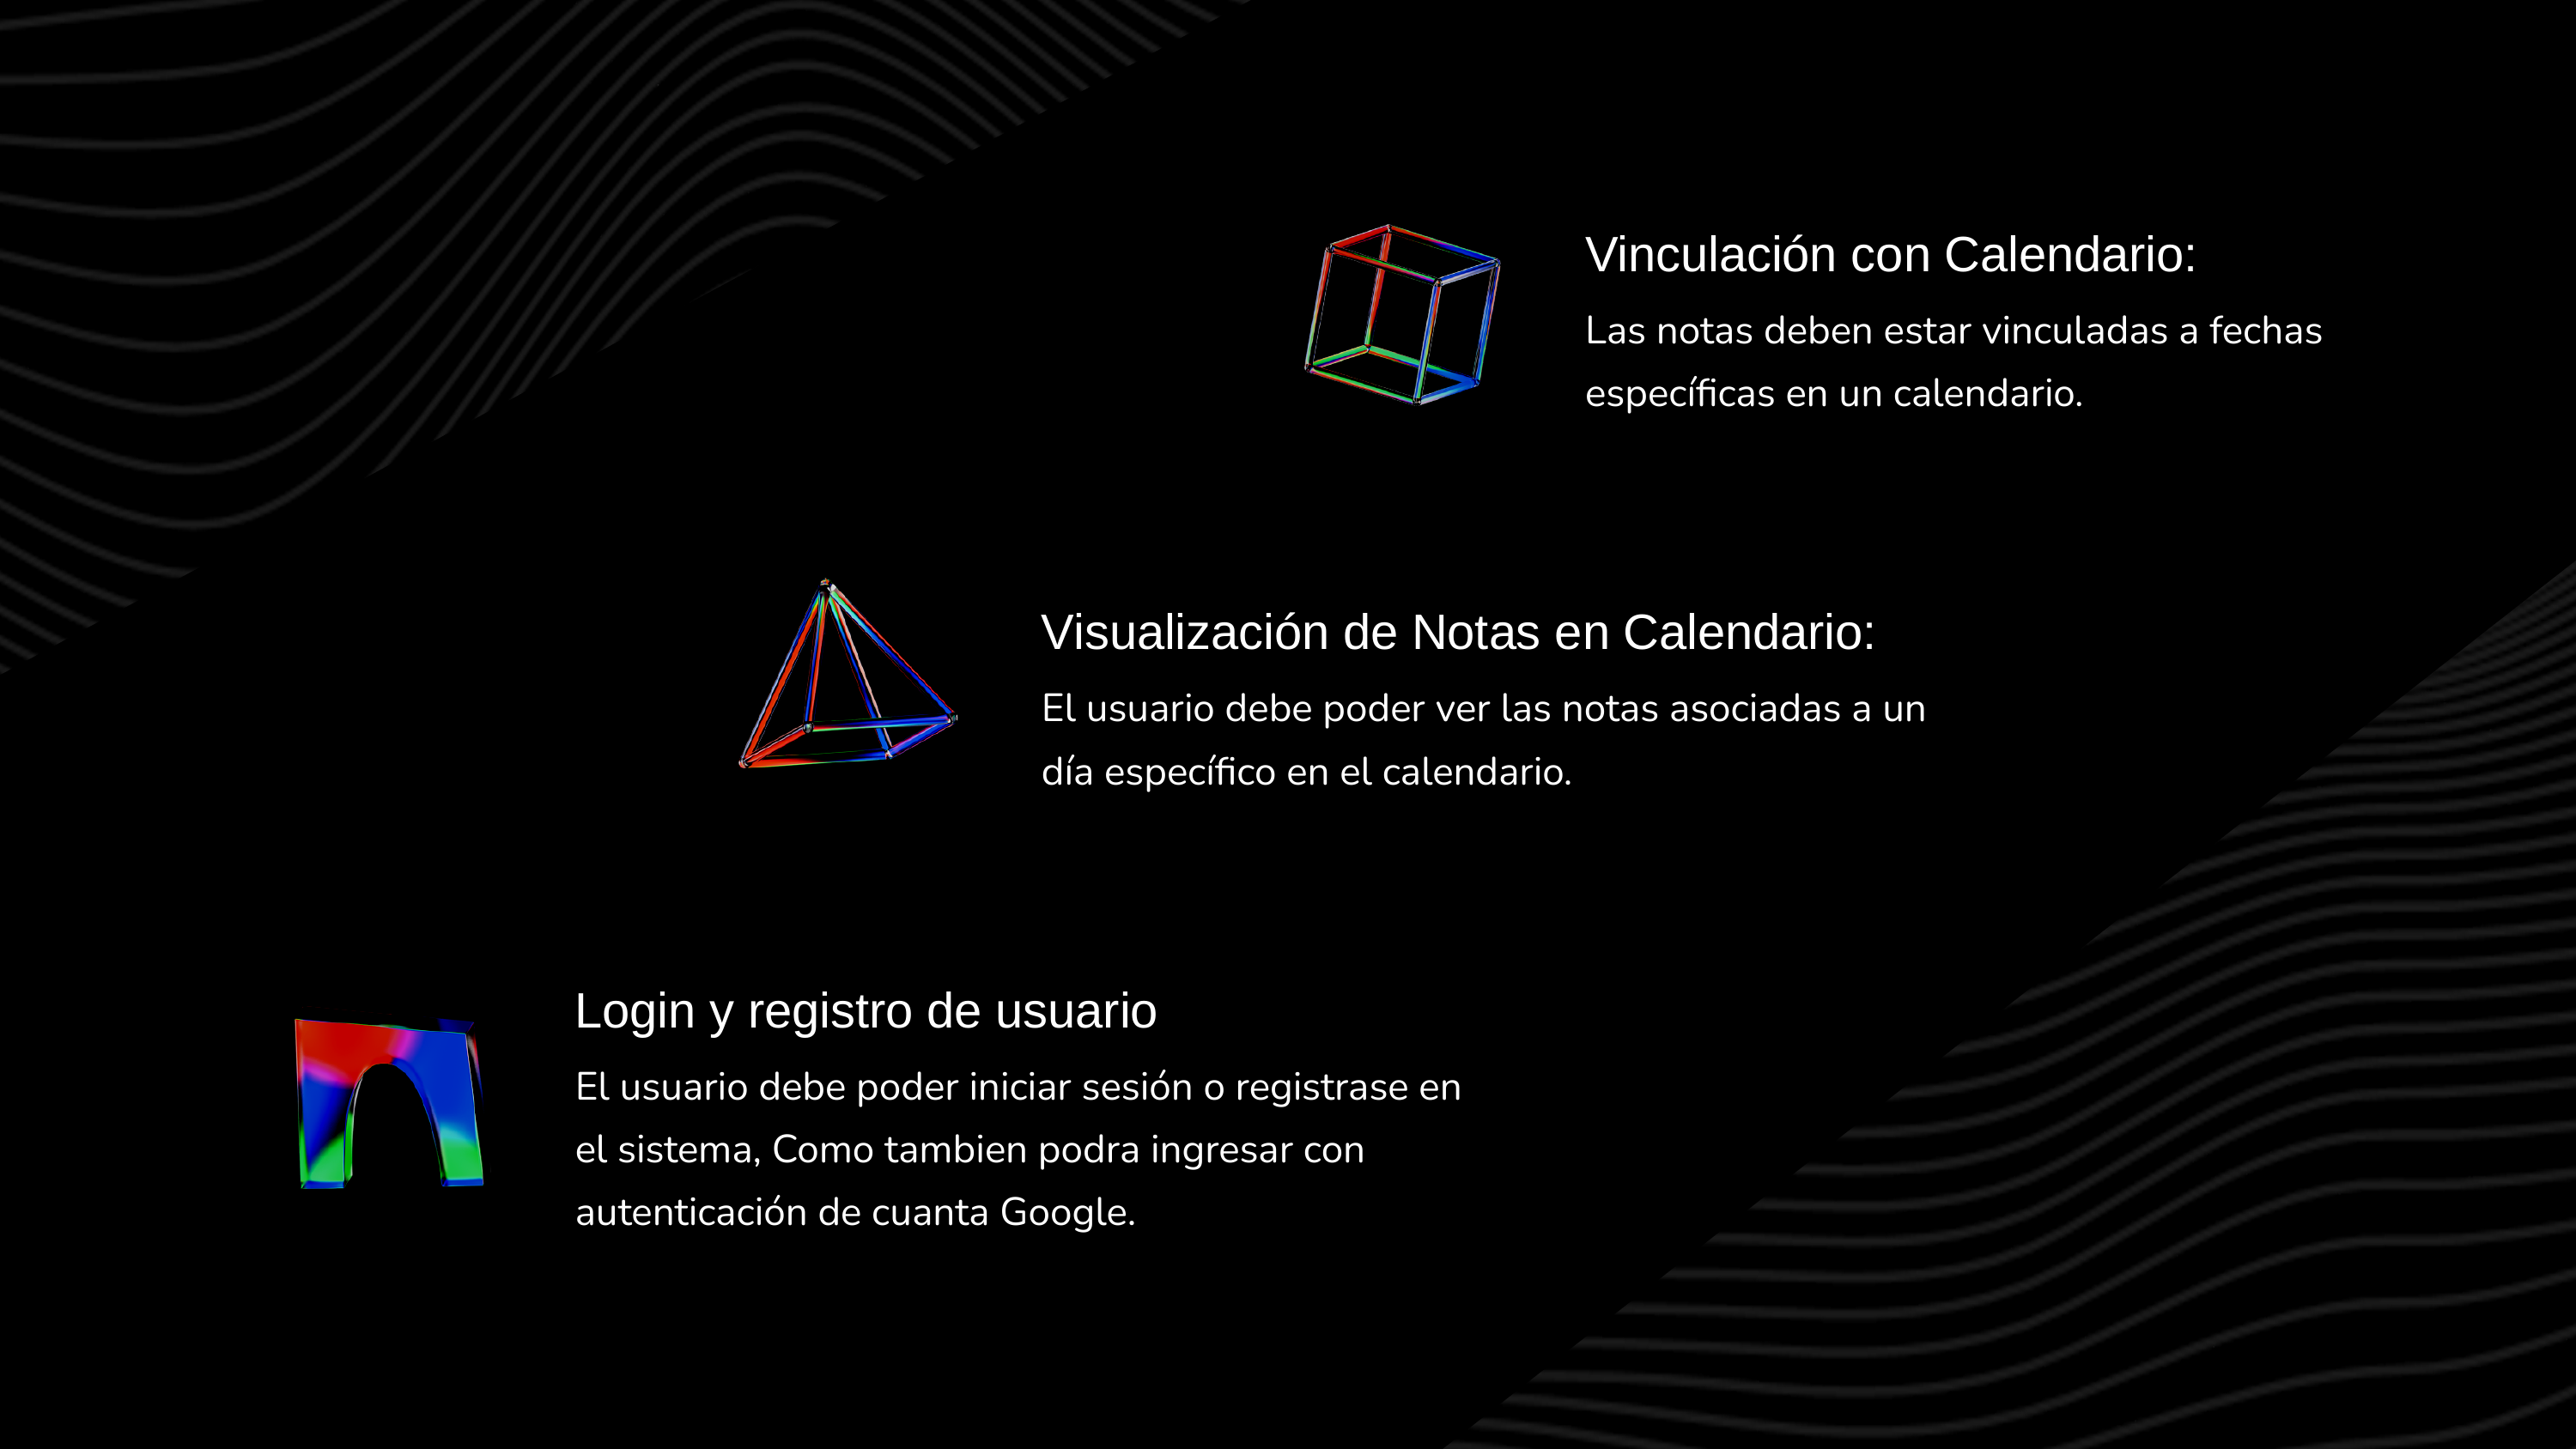

Vinculación con Calendario:
Las notas deben estar vinculadas a fechas específicas en un calendario.

Visualización de Notas en Calendario:
El usuario debe poder ver las notas asociadas a un día específico en el calendario.

Login y registro de usuario
El usuario debe poder iniciar sesión o registrase en el sistema, Como tambien podra ingresar con autenticación de cuanta Google.